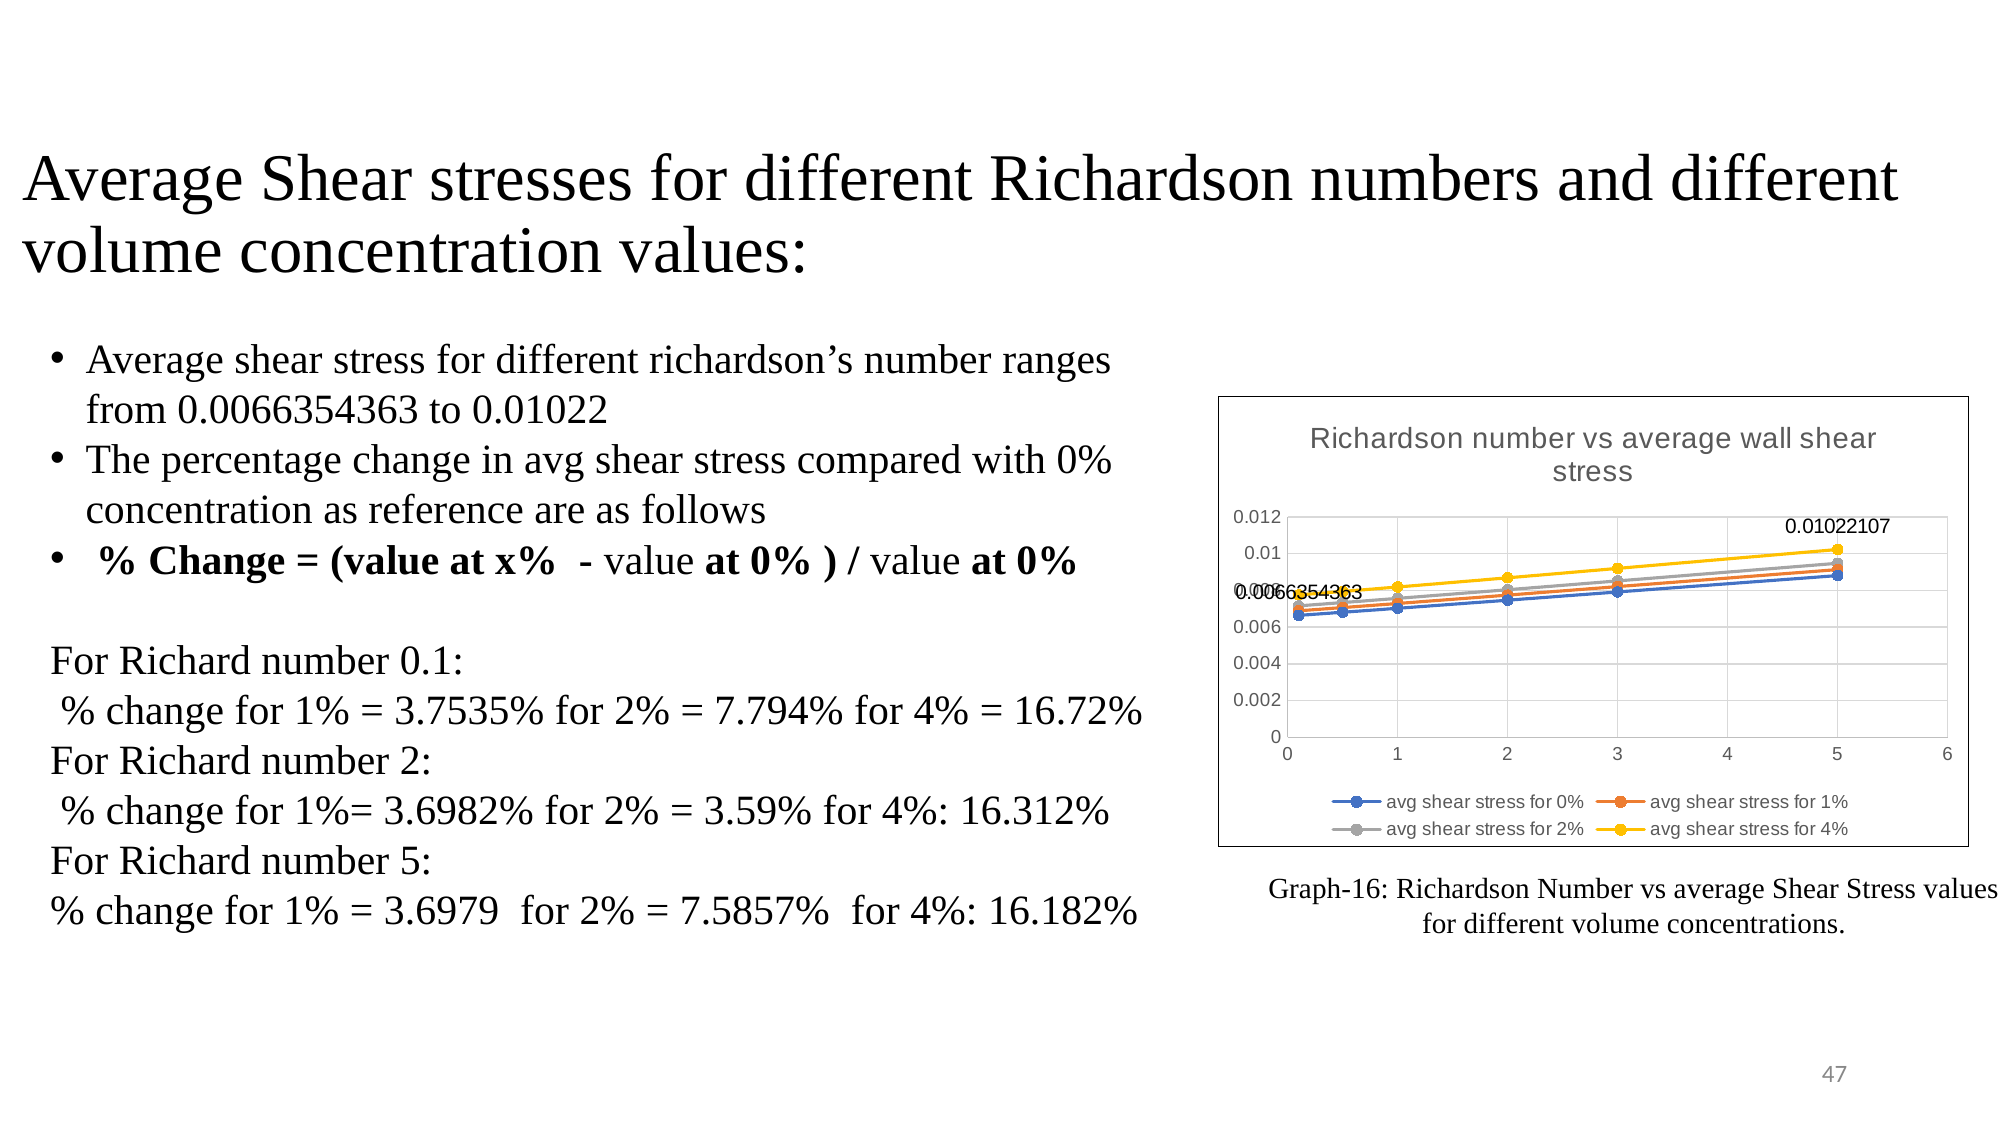

# Average Shear stresses for different Richardson numbers and different volume concentration values:
Average shear stress for different richardson’s number ranges from 0.0066354363 to 0.01022
The percentage change in avg shear stress compared with 0% concentration as reference are as follows
 % Change = (value at x%  - value at 0% ) / value at 0%

For Richard number 0.1:
 % change for 1% = 3.7535% for 2% = 7.794% for 4% = 16.72%
For Richard number 2:
 % change for 1%= 3.6982% for 2% = 3.59% for 4%: 16.312%
For Richard number 5:
% change for 1% = 3.6979  for 2% = 7.5857%  for 4%: 16.182%

### Chart: Richardson number vs average wall shear stress

| Category | avg shear stress for 0% | avg shear stress for 1% | avg shear stress for 2% | avg shear stress for 4%  |
|---|---|---|---|---|
Graph-16: Richardson Number vs average Shear Stress values for different volume concentrations.
47